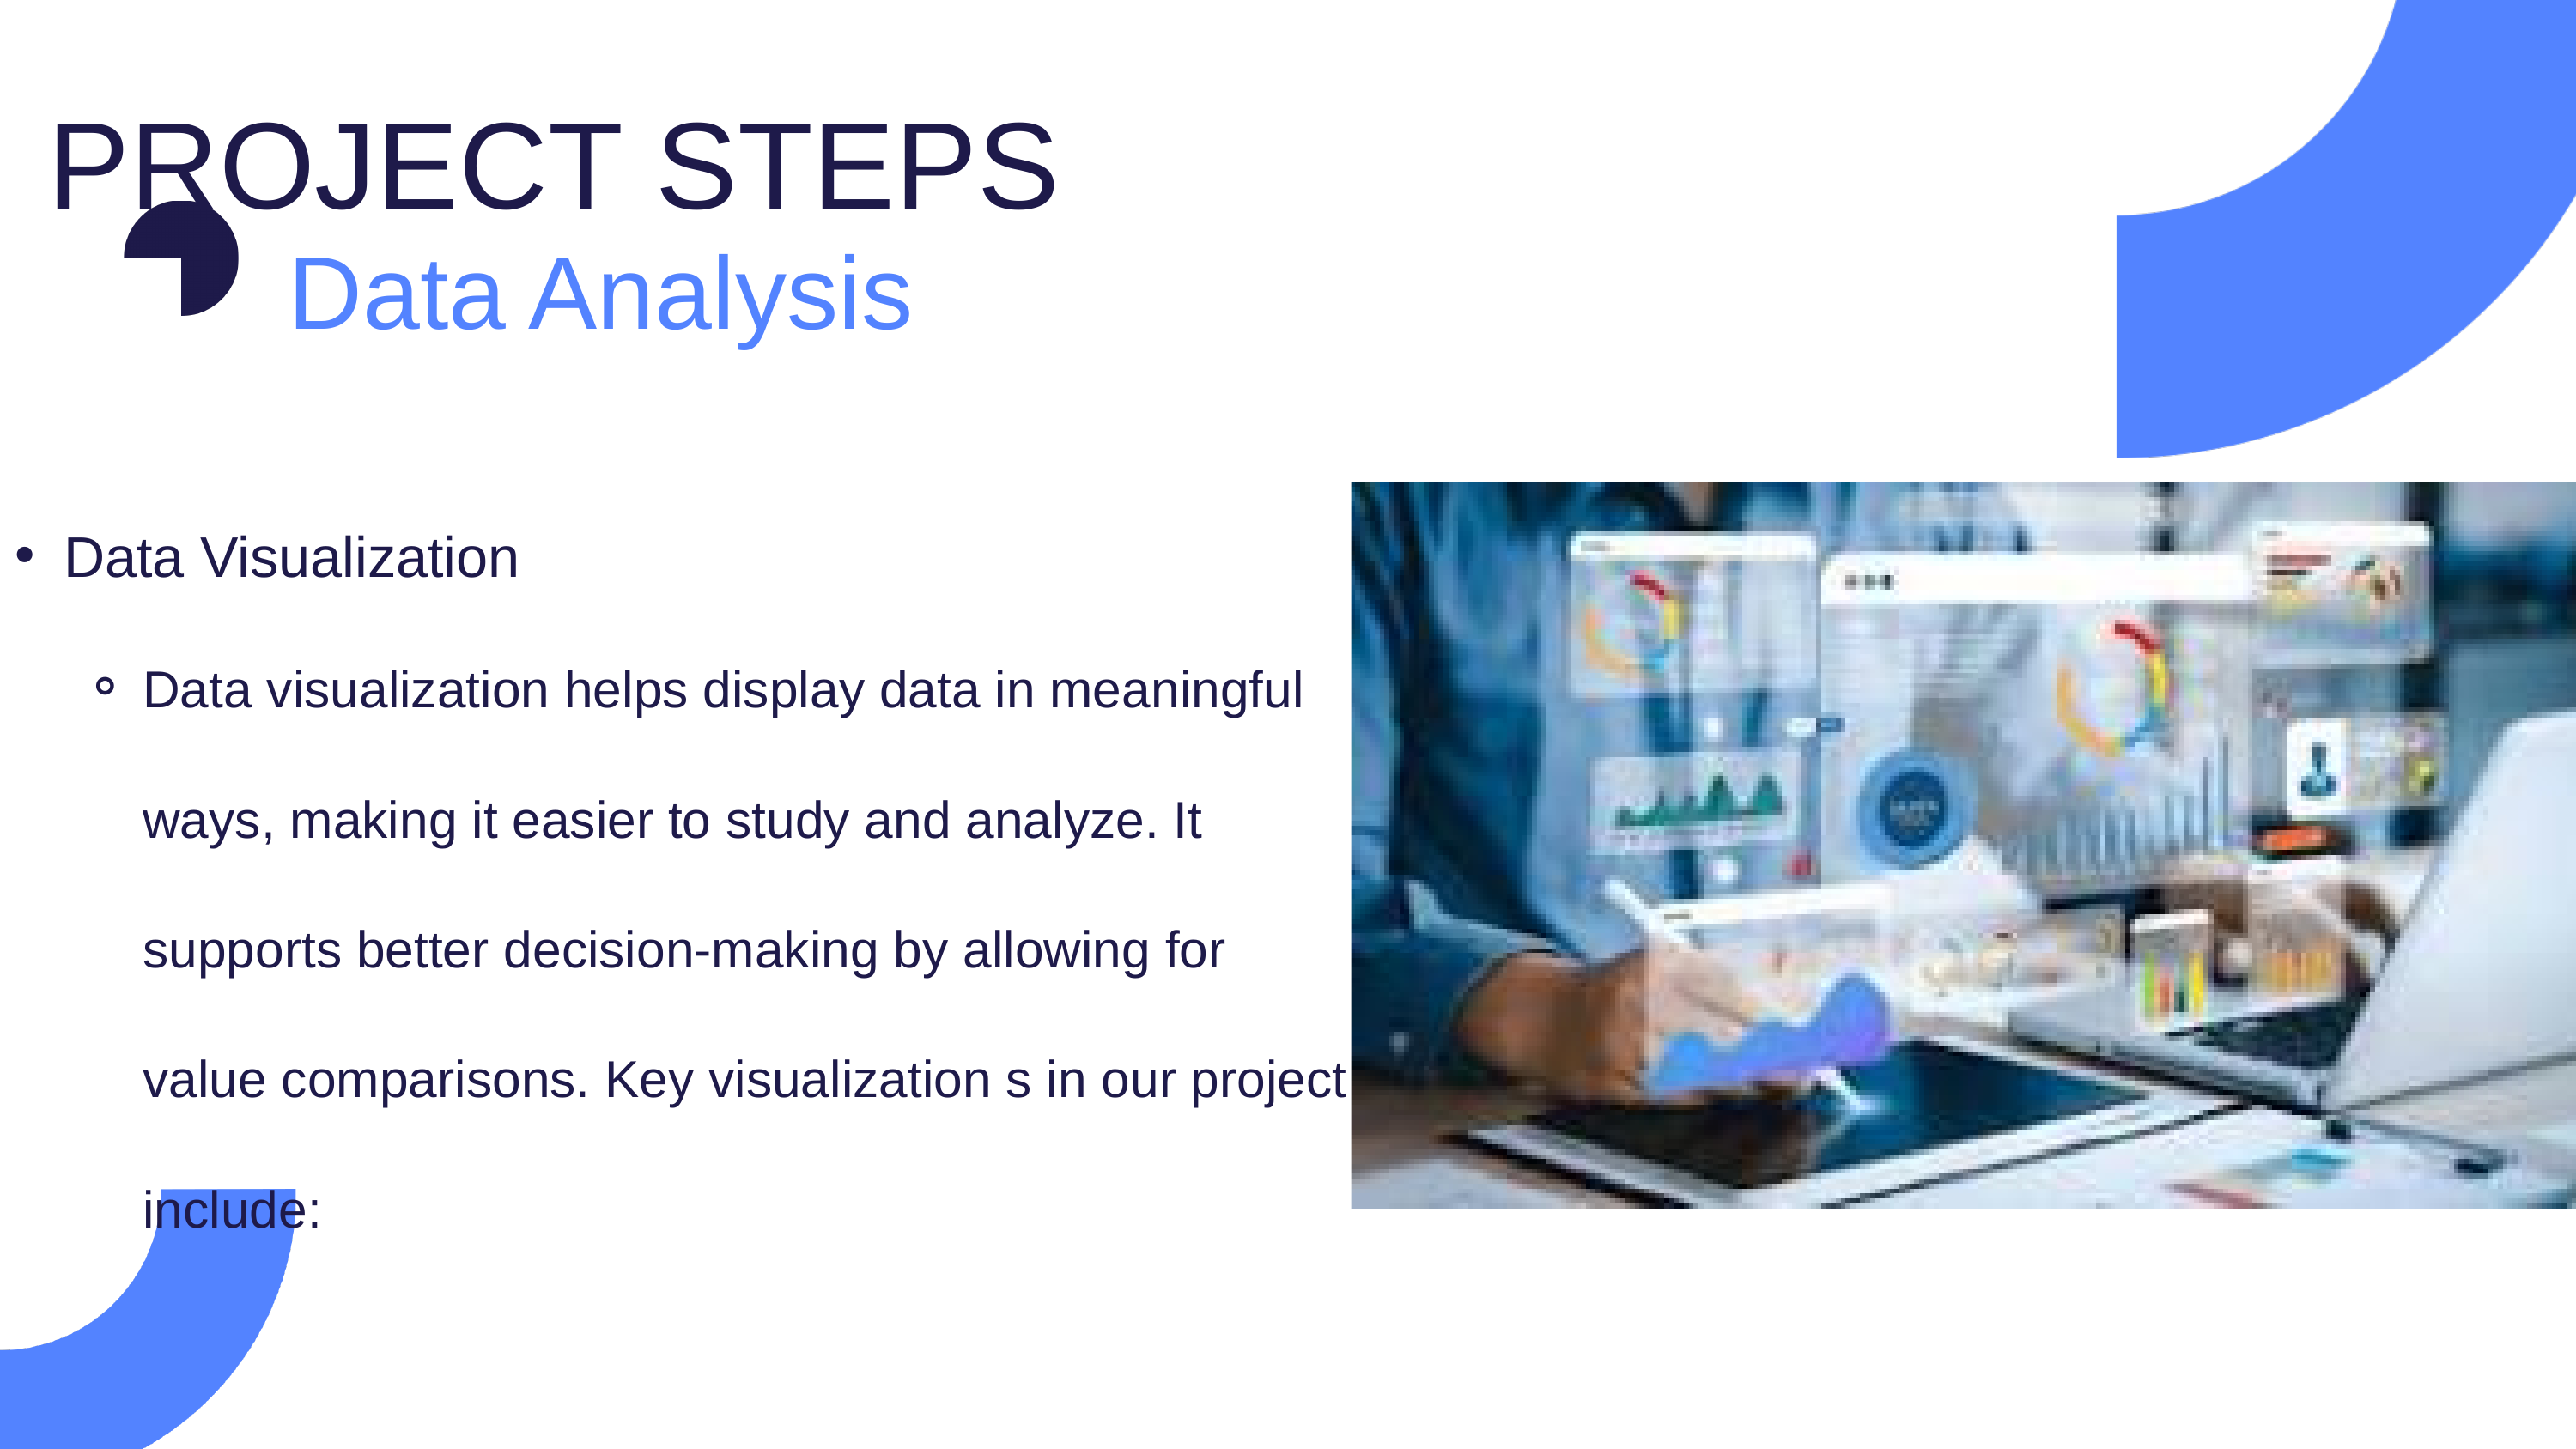

PROJECT STEPS
Data Analysis

Data Visualization
Data visualization helps display data in meaningful ways, making it easier to study and analyze. It supports better decision-making by allowing for value comparisons. Key visualization s in our project include: